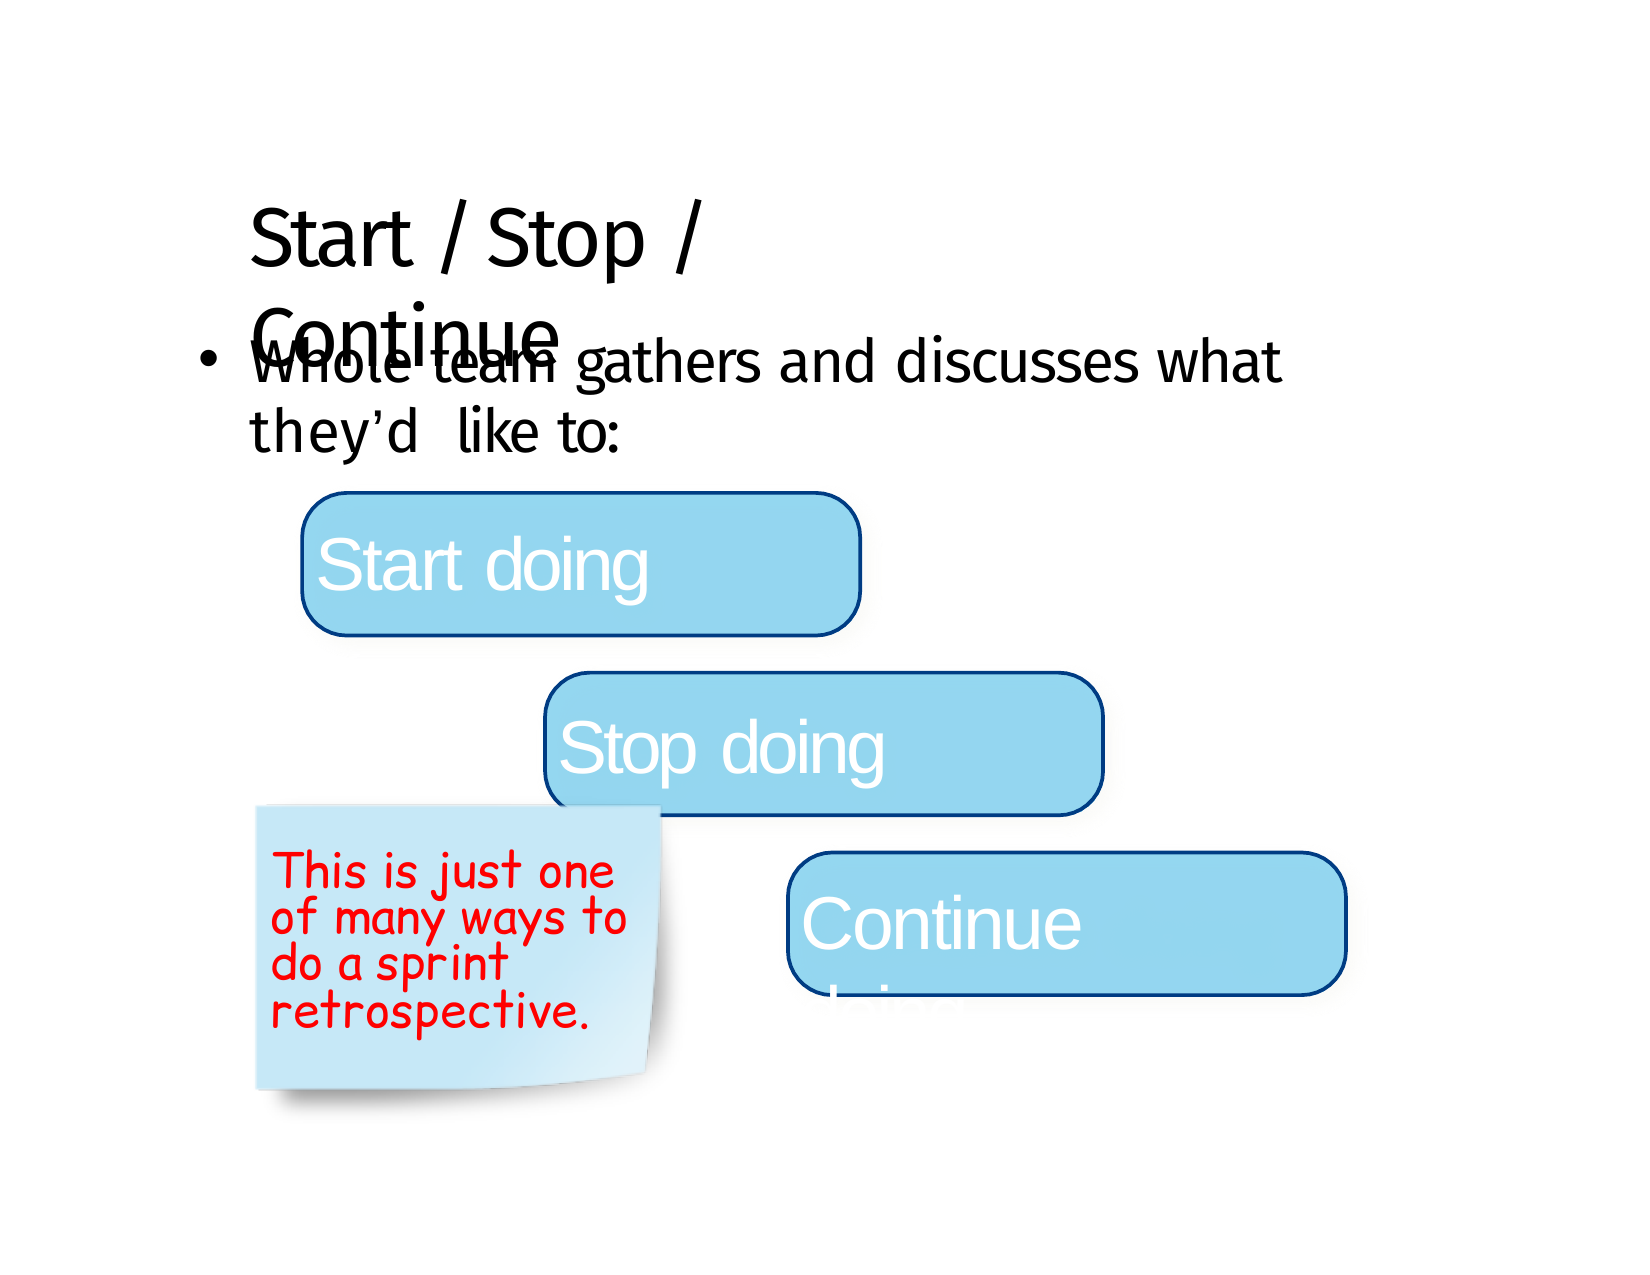

# Start / Stop / Continue
Whole team gathers and discusses what they’d  like to:
Start doing

Stop doing

This is just one

Continue doing
of many ways to
do a sprint  retrospective.